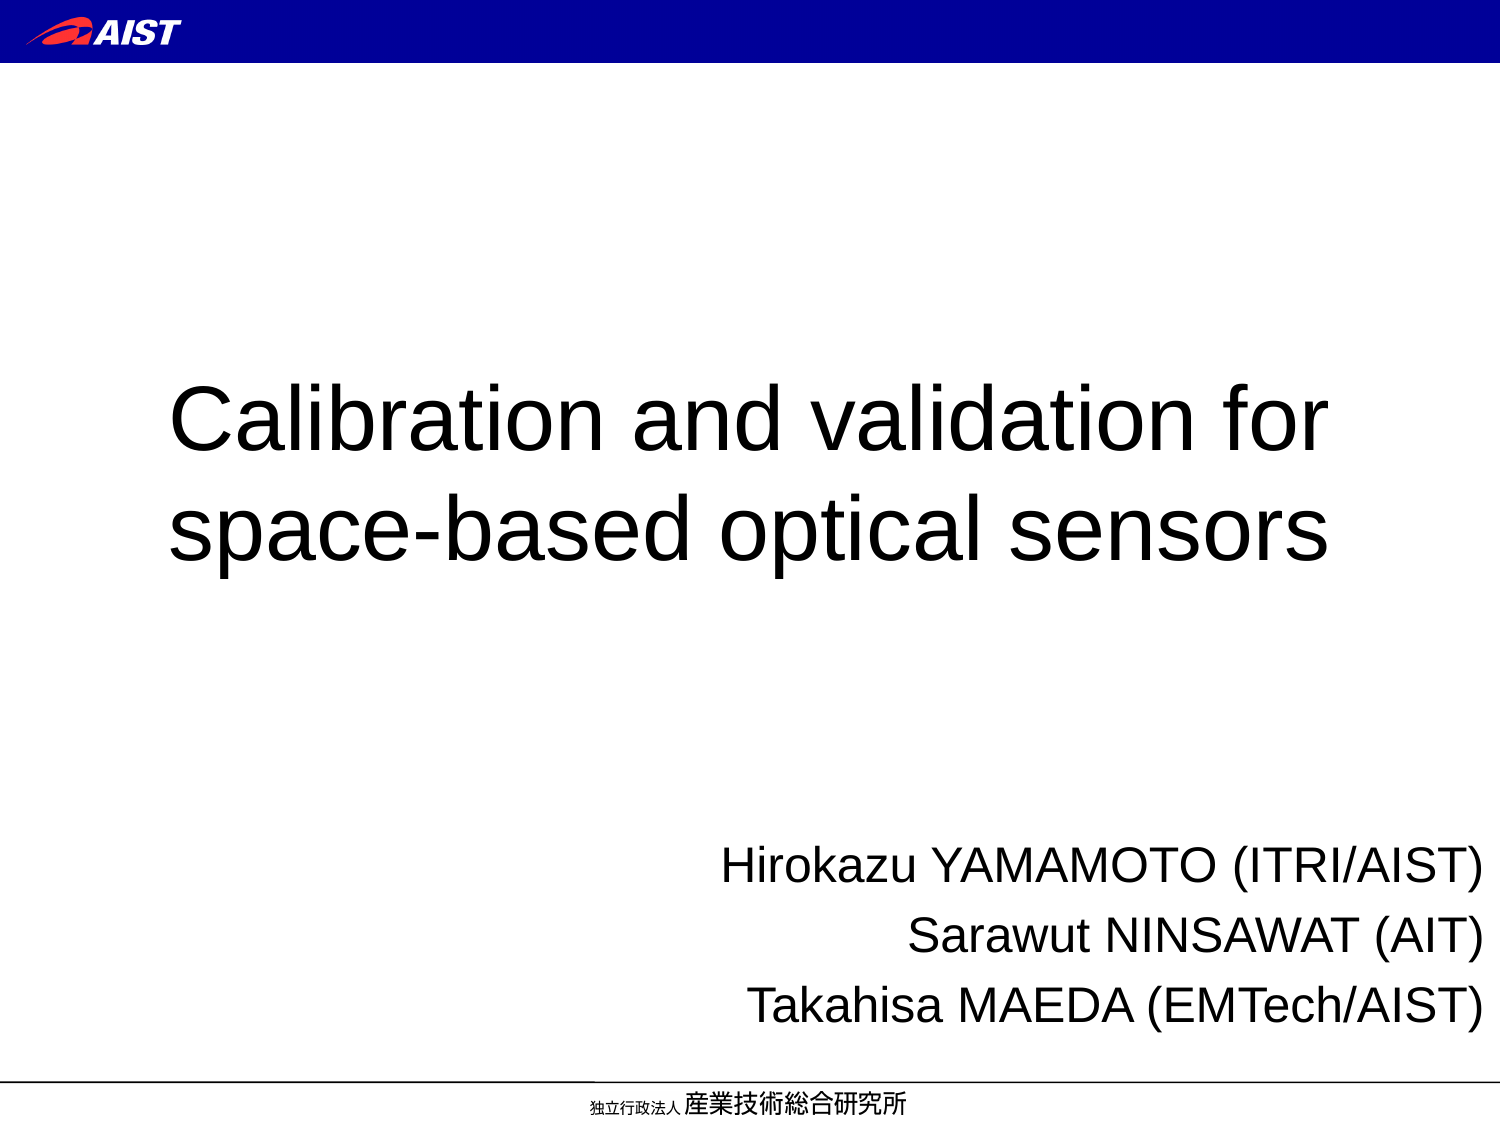

# Calibration and validation for space-based optical sensors
Hirokazu YAMAMOTO (ITRI/AIST)
Sarawut NINSAWAT (AIT)
Takahisa MAEDA (EMTech/AIST)